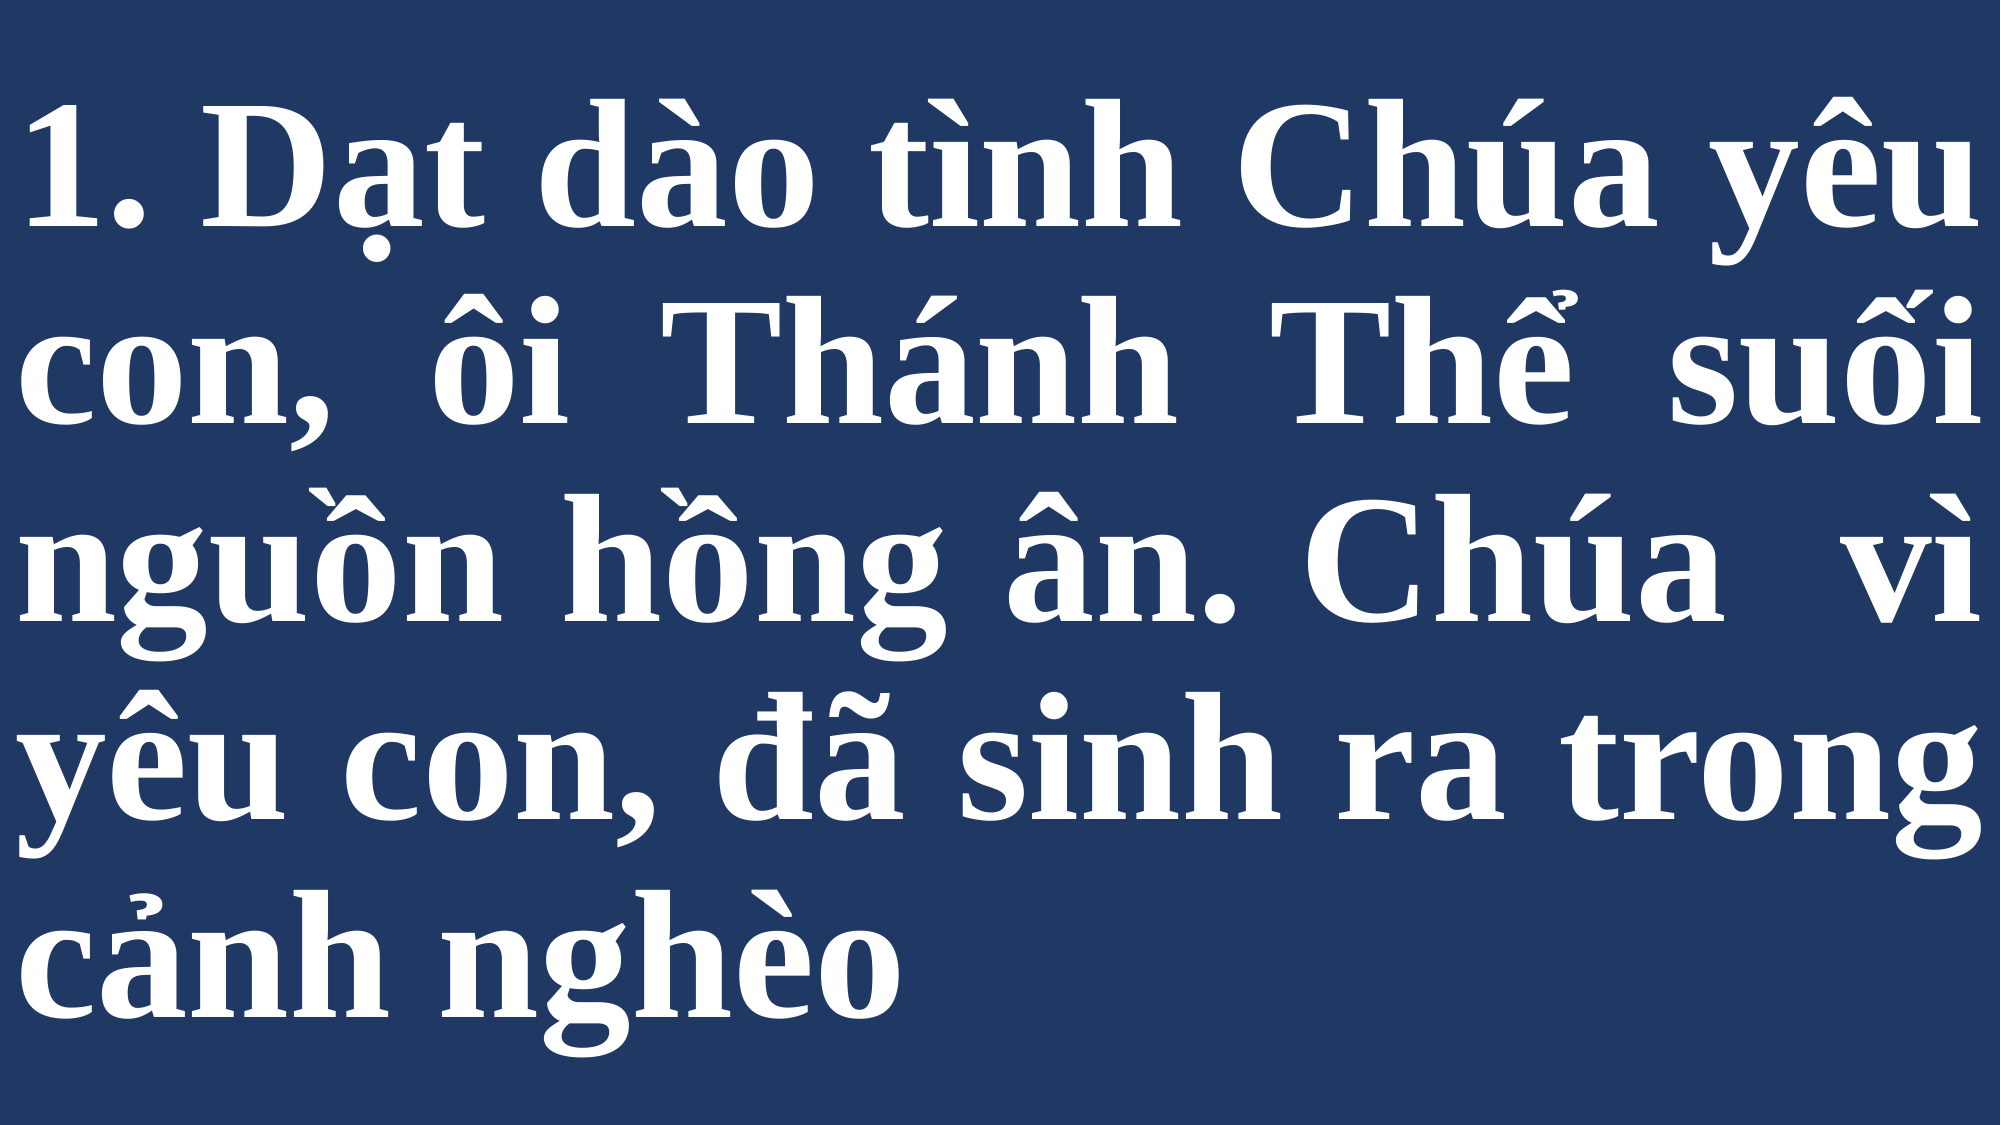

# 1. Dạt dào tình Chúa yêu con, ôi Thánh Thể suối nguồn hồng ân. Chúa  vì yêu con, đã sinh ra trong cảnh nghèo